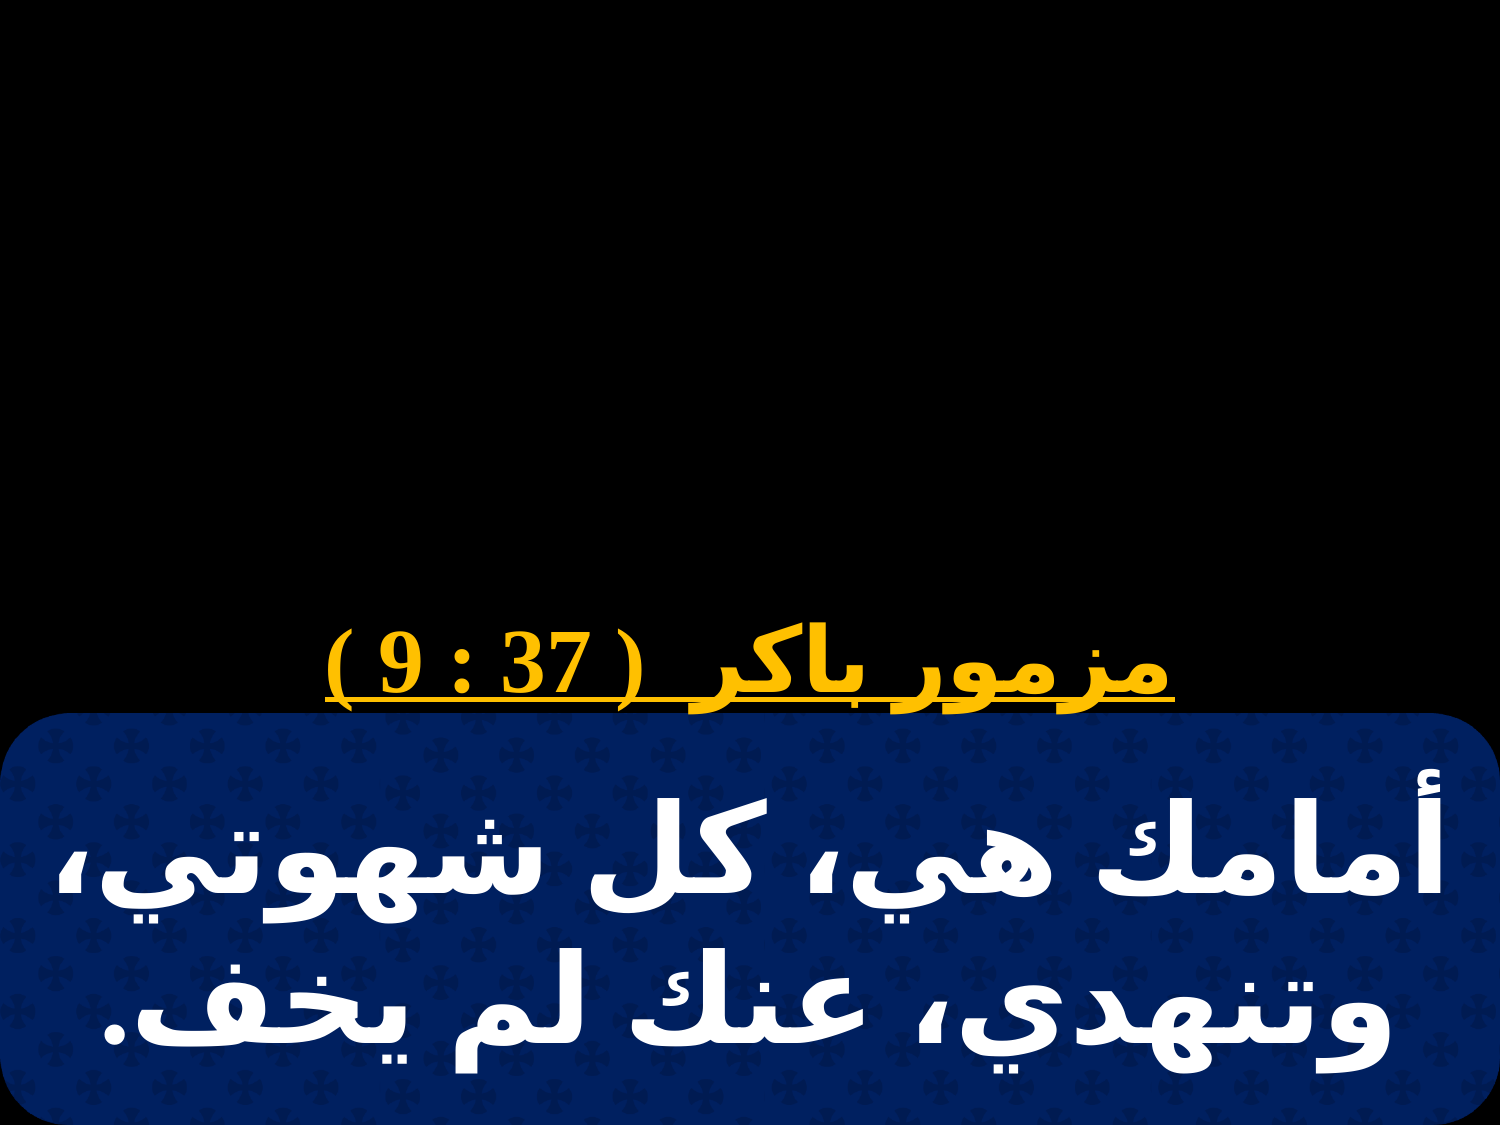

مزمور باكر  ( 37 : 9 )
أمامك هي، كل شهوتي، وتنهدي، عنك لم يخف.